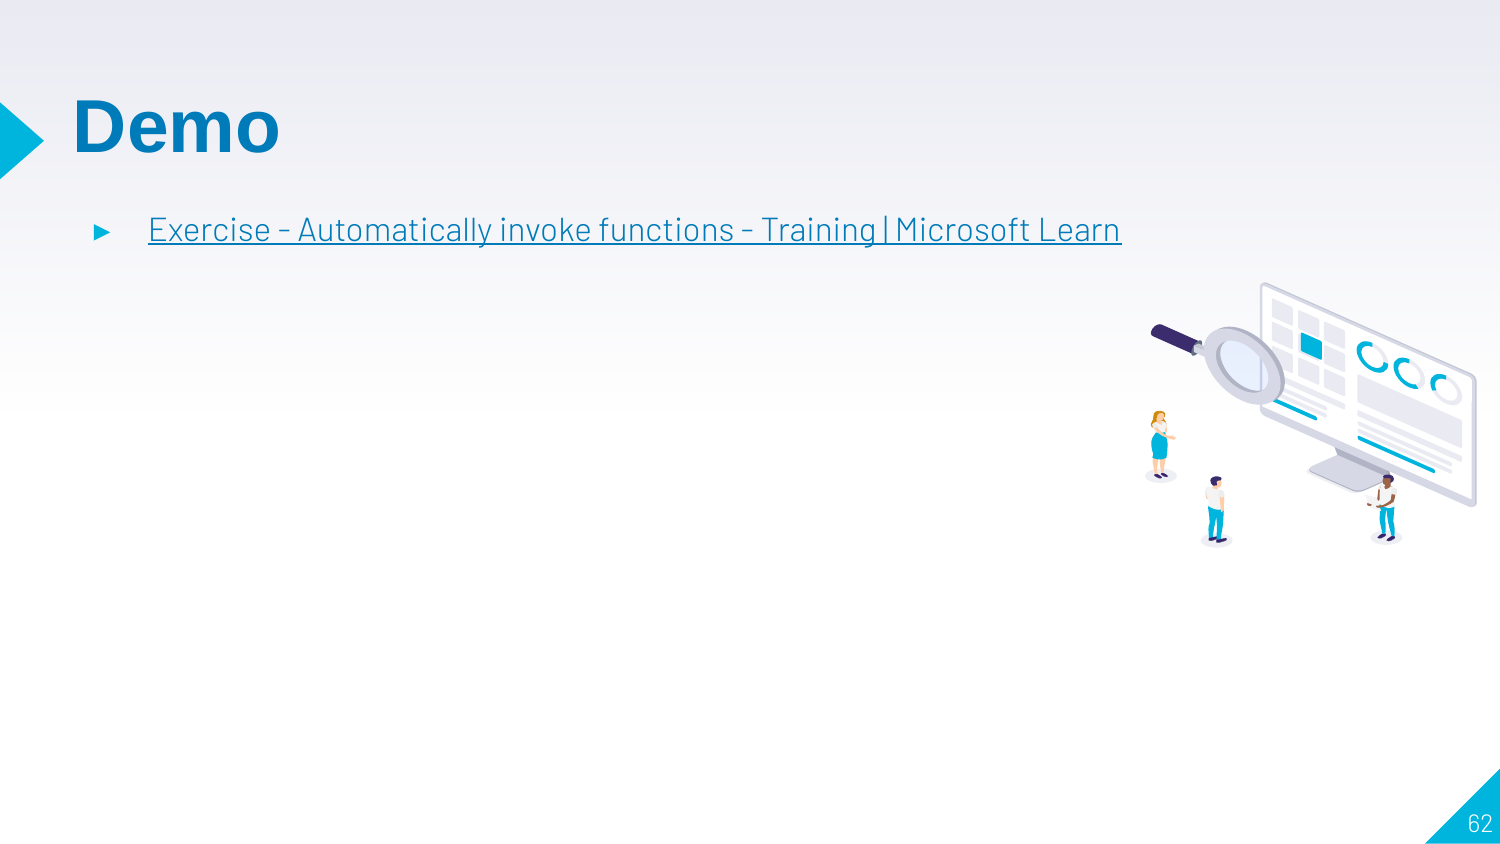

# Demo
Exercise - Automatically invoke functions - Training | Microsoft Learn

62